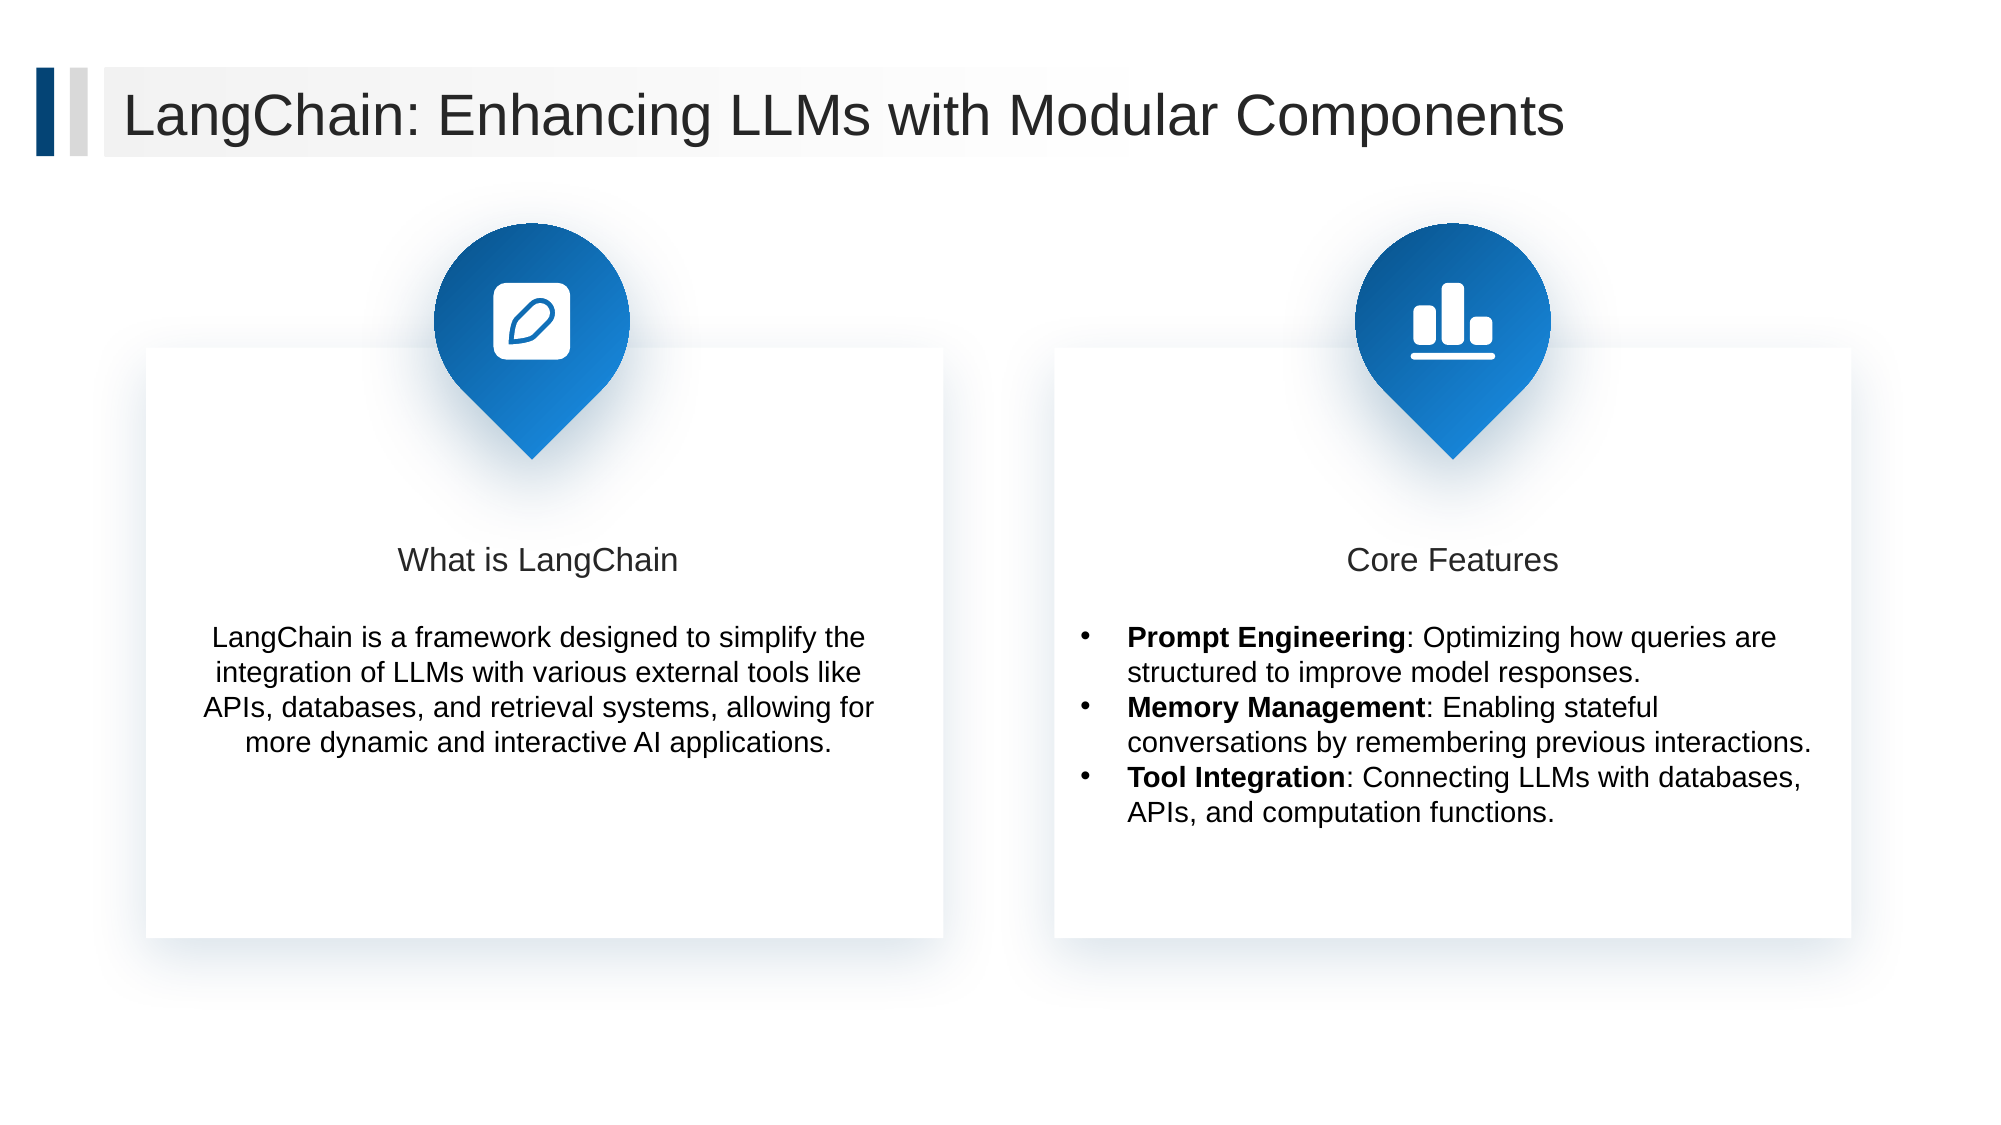

LangChain: Enhancing LLMs with Modular Components

What is LangChain
Core Features
LangChain is a framework designed to simplify the integration of LLMs with various external tools like APIs, databases, and retrieval systems, allowing for more dynamic and interactive AI applications.
Prompt Engineering: Optimizing how queries are structured to improve model responses.
Memory Management: Enabling stateful conversations by remembering previous interactions.
Tool Integration: Connecting LLMs with databases, APIs, and computation functions.